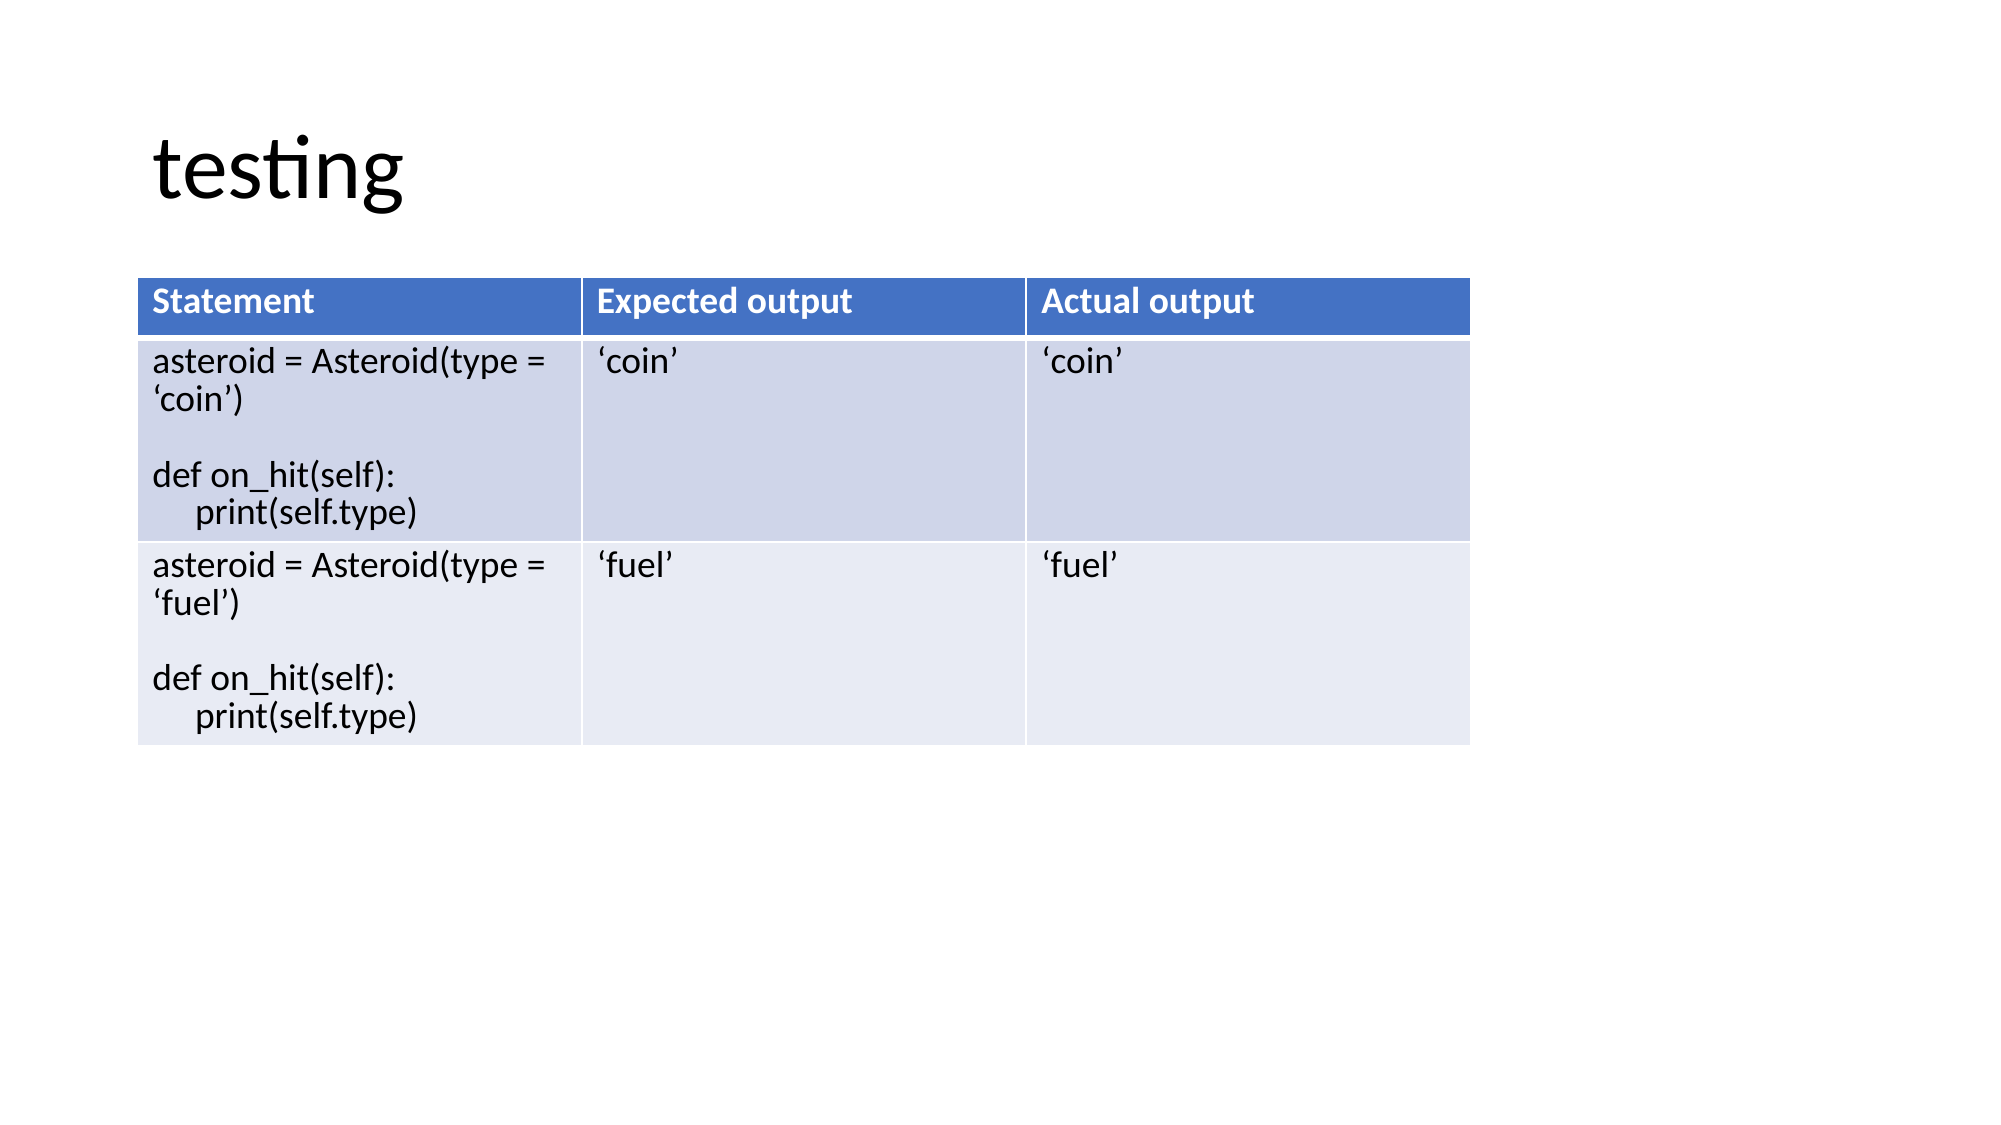

# testing
| Statement | Expected output | Actual output |
| --- | --- | --- |
| asteroid = Asteroid(type = ‘coin’) def on\_hit(self): print(self.type) | ‘coin’ | ‘coin’ |
| asteroid = Asteroid(type = ‘fuel’) def on\_hit(self): print(self.type) | ‘fuel’ | ‘fuel’ |